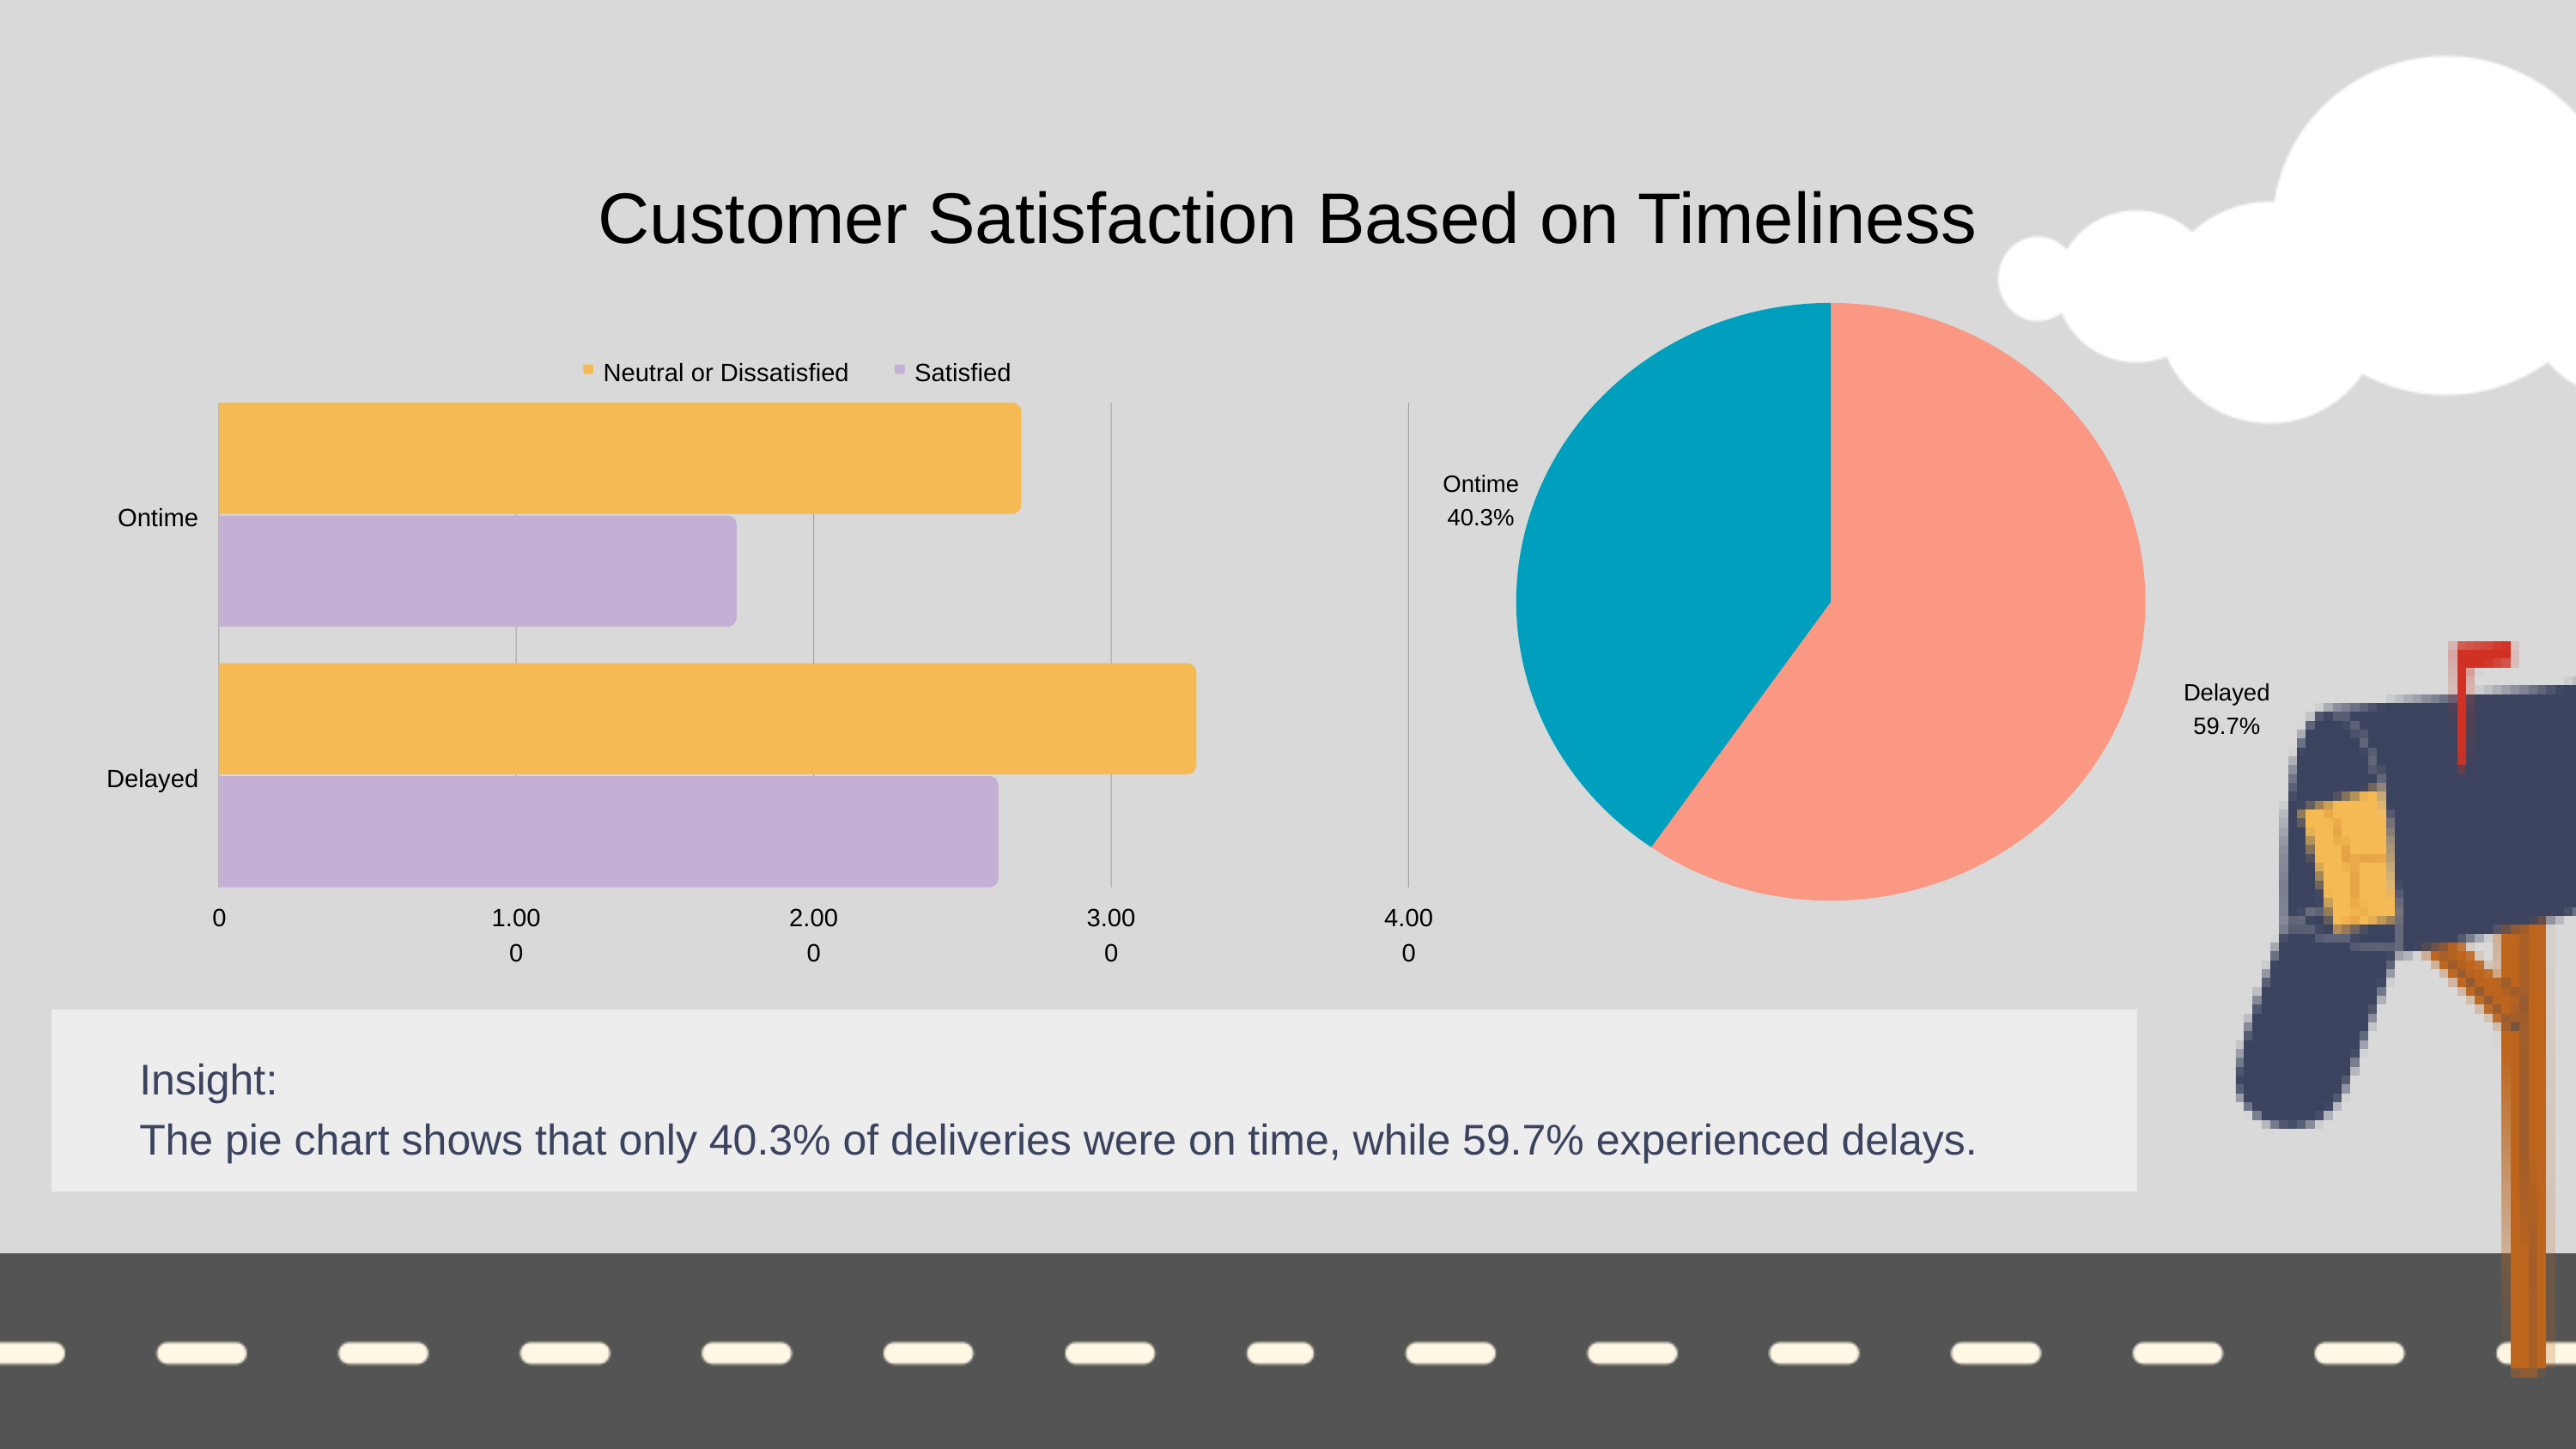

Customer Satisfaction Based on Timeliness

Ontime
40.3%
Delayed
59.7%
Neutral or Dissatisfied
Satisfied

Ontime
Delayed
0
1.000
2.000
3.000
4.000

Insight:
The pie chart shows that only 40.3% of deliveries were on time, while 59.7% experienced delays.